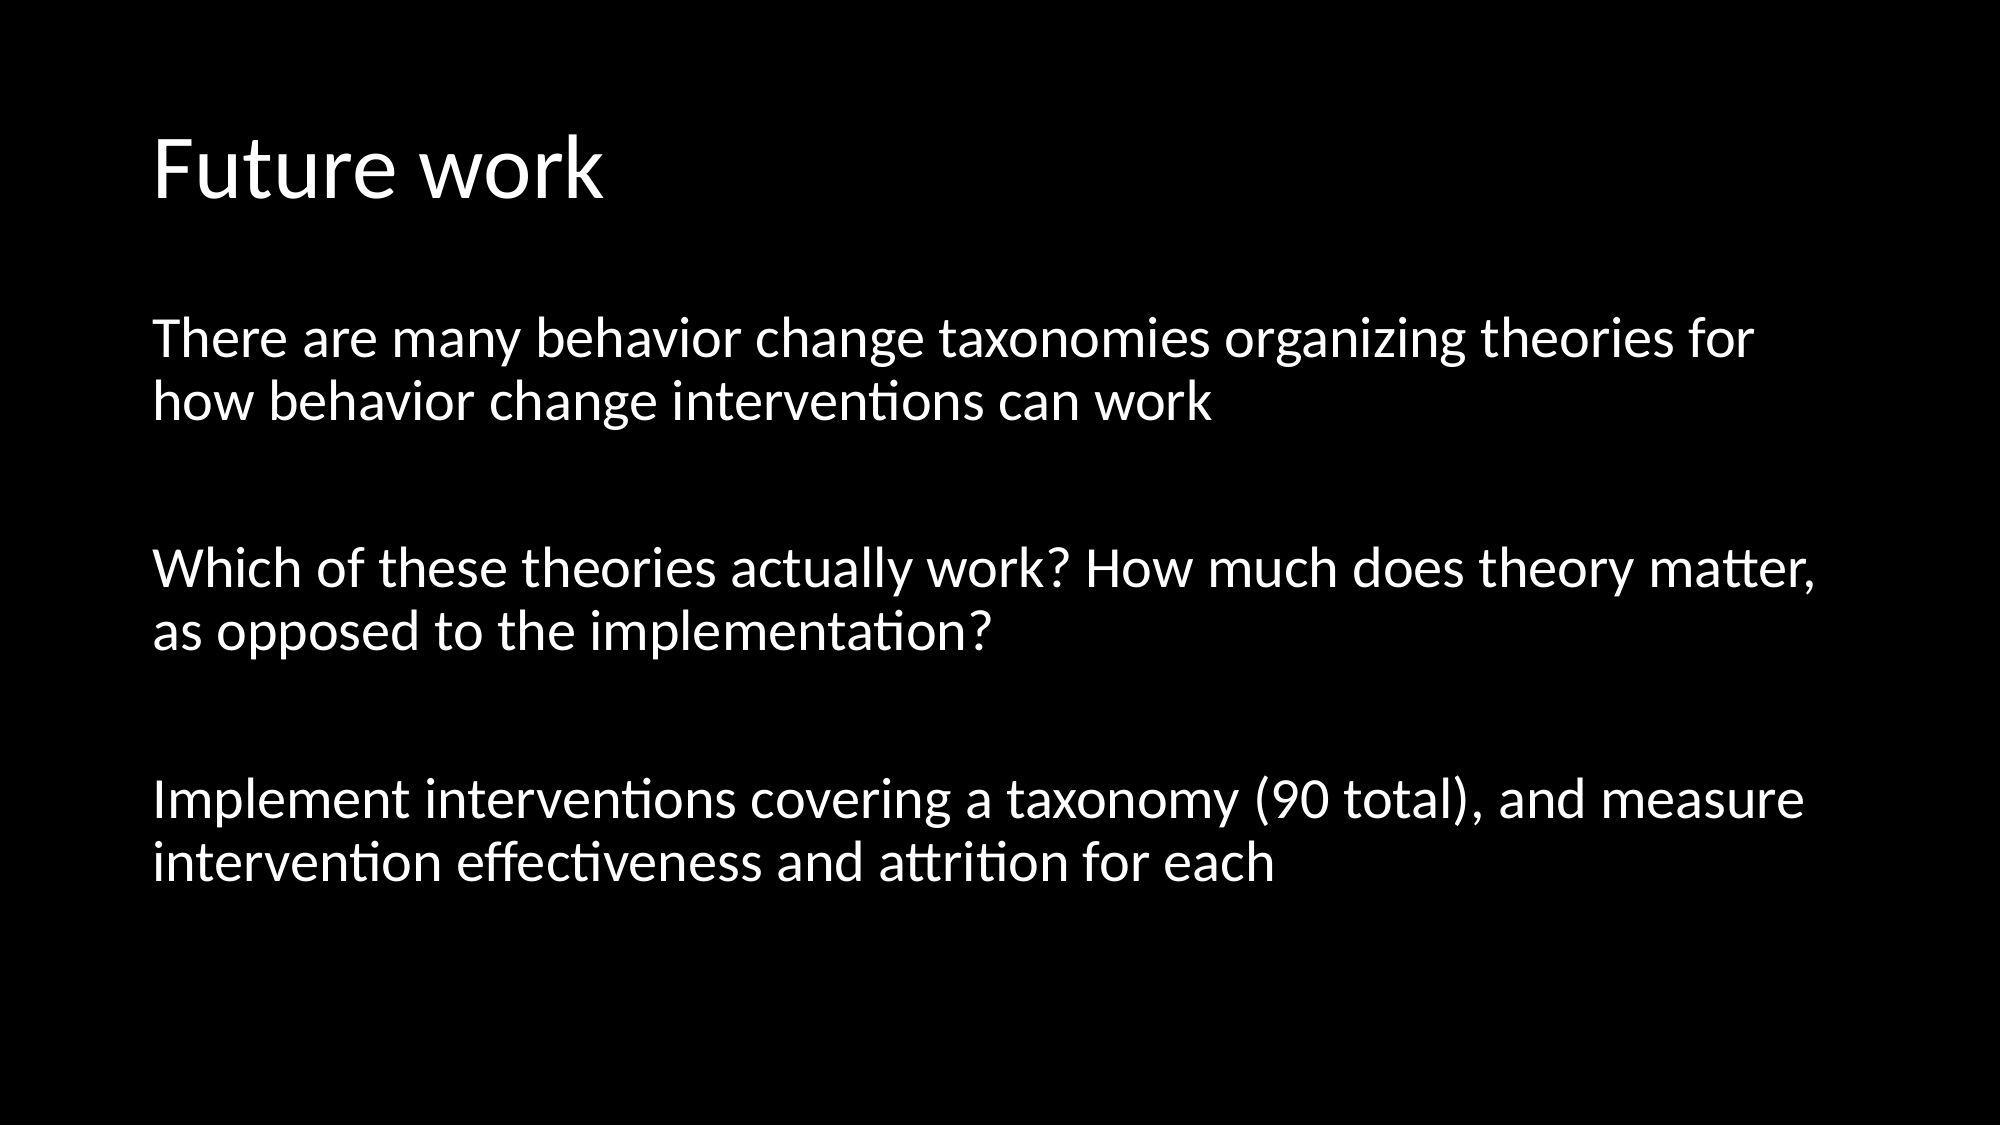

# Future work
There are many behavior change taxonomies organizing theories for how behavior change interventions can work

Which of these theories actually work? How much does theory matter, as opposed to the implementation?

Implement interventions covering a taxonomy (90 total), and measure intervention effectiveness and attrition for each